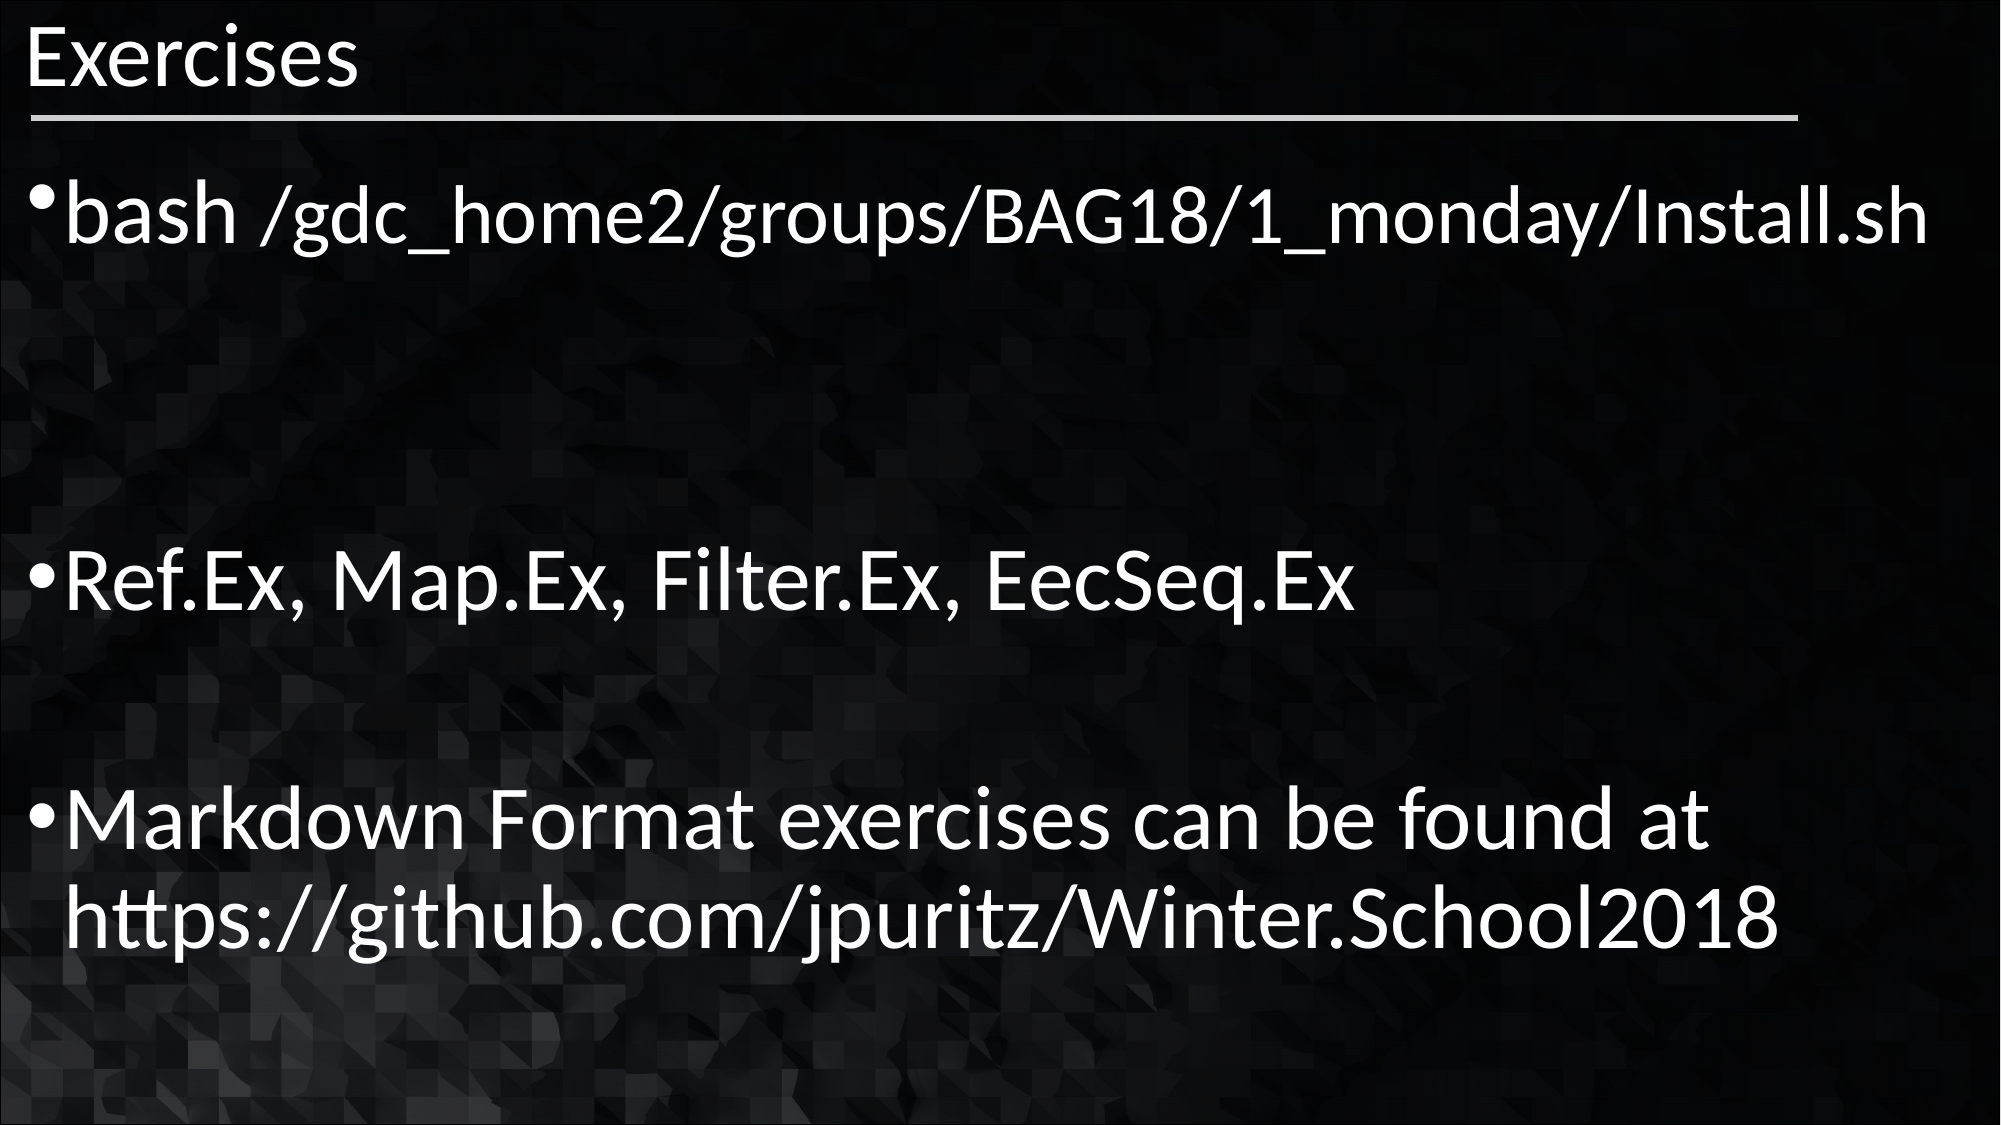

# Exercises
bash /gdc_home2/groups/BAG18/1_monday/Install.sh

Ref.Ex, Map.Ex, Filter.Ex, EecSeq.Ex

Markdown Format exercises can be found at https://github.com/jpuritz/Winter.School2018